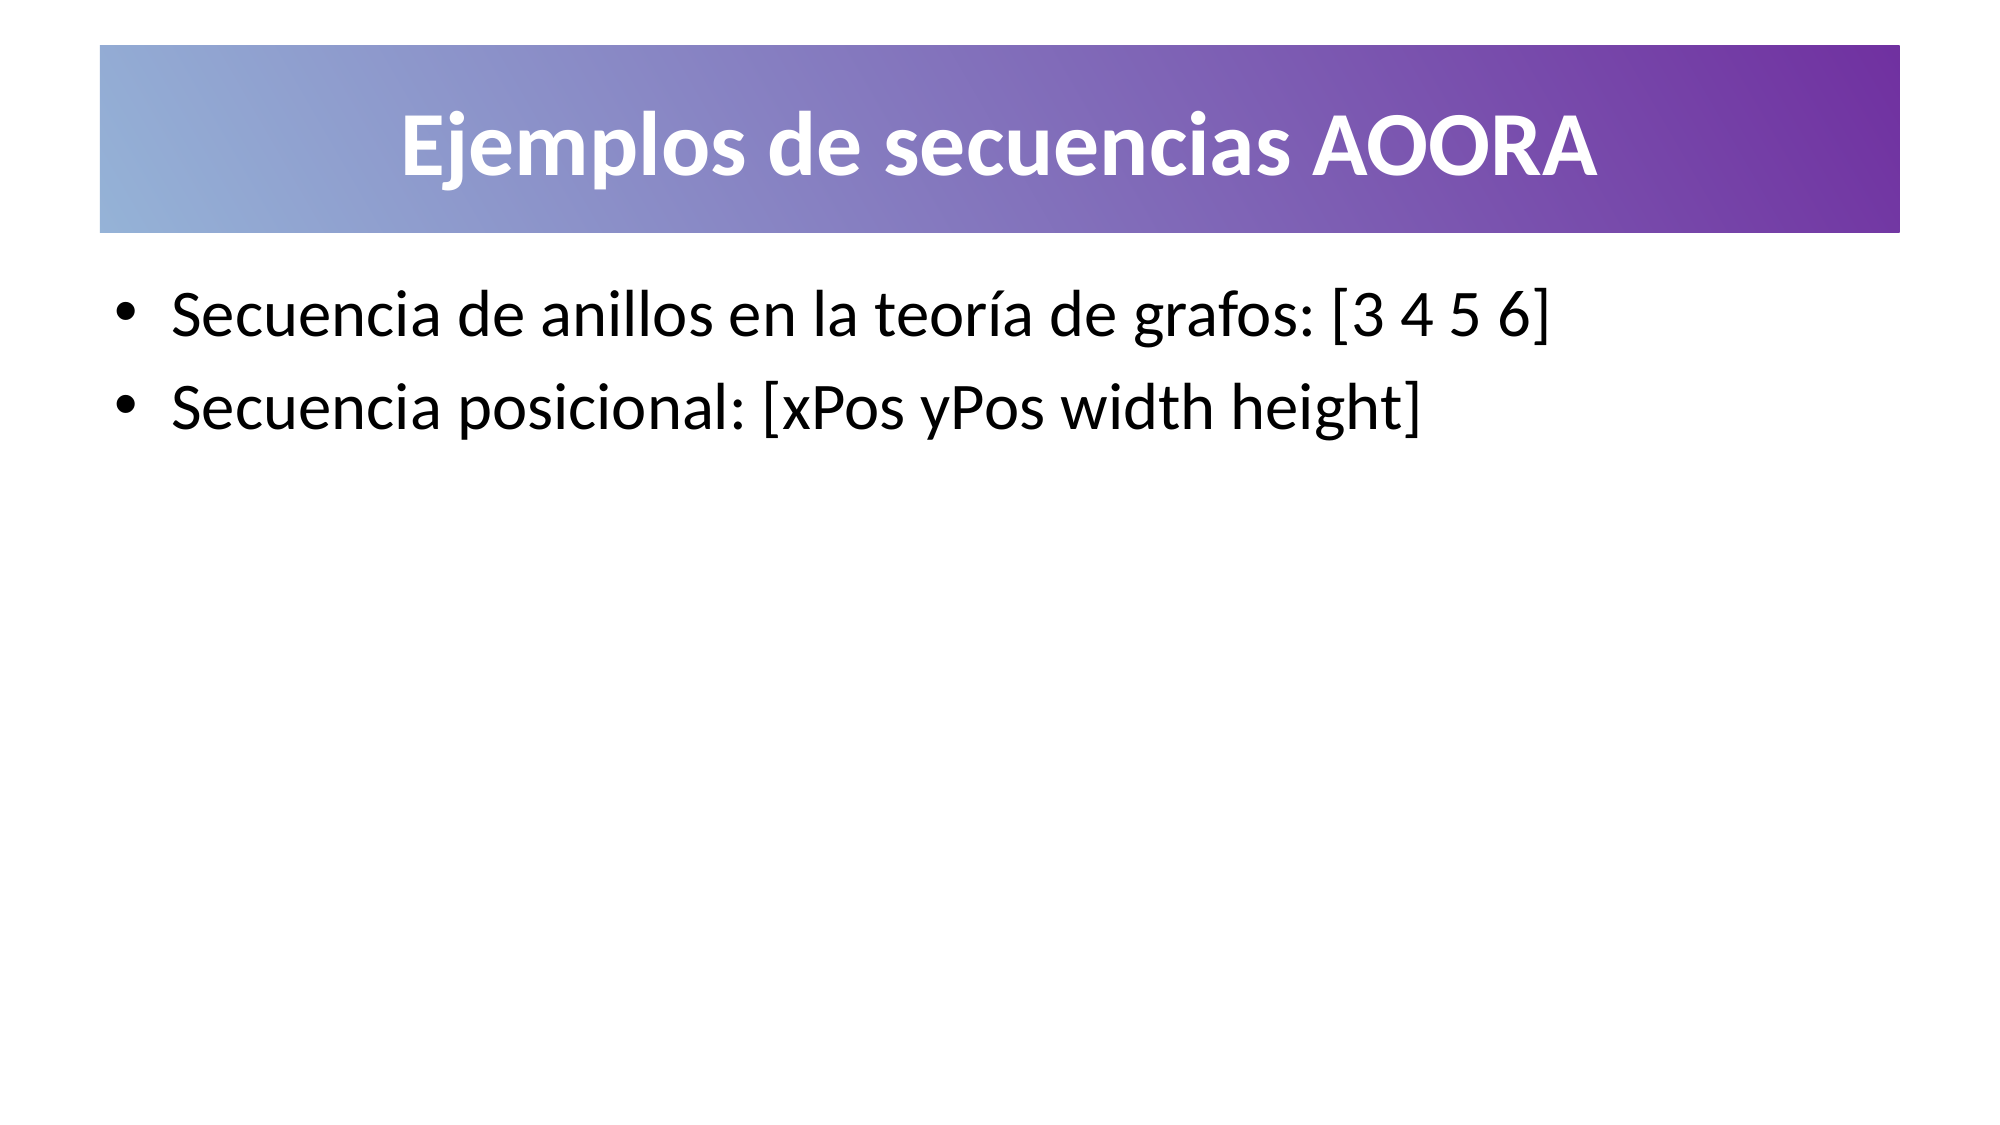

# Ejemplos de secuencias AOORA
Secuencia de anillos en la teoría de grafos: [3 4 5 6]
Secuencia posicional: [xPos yPos width height]